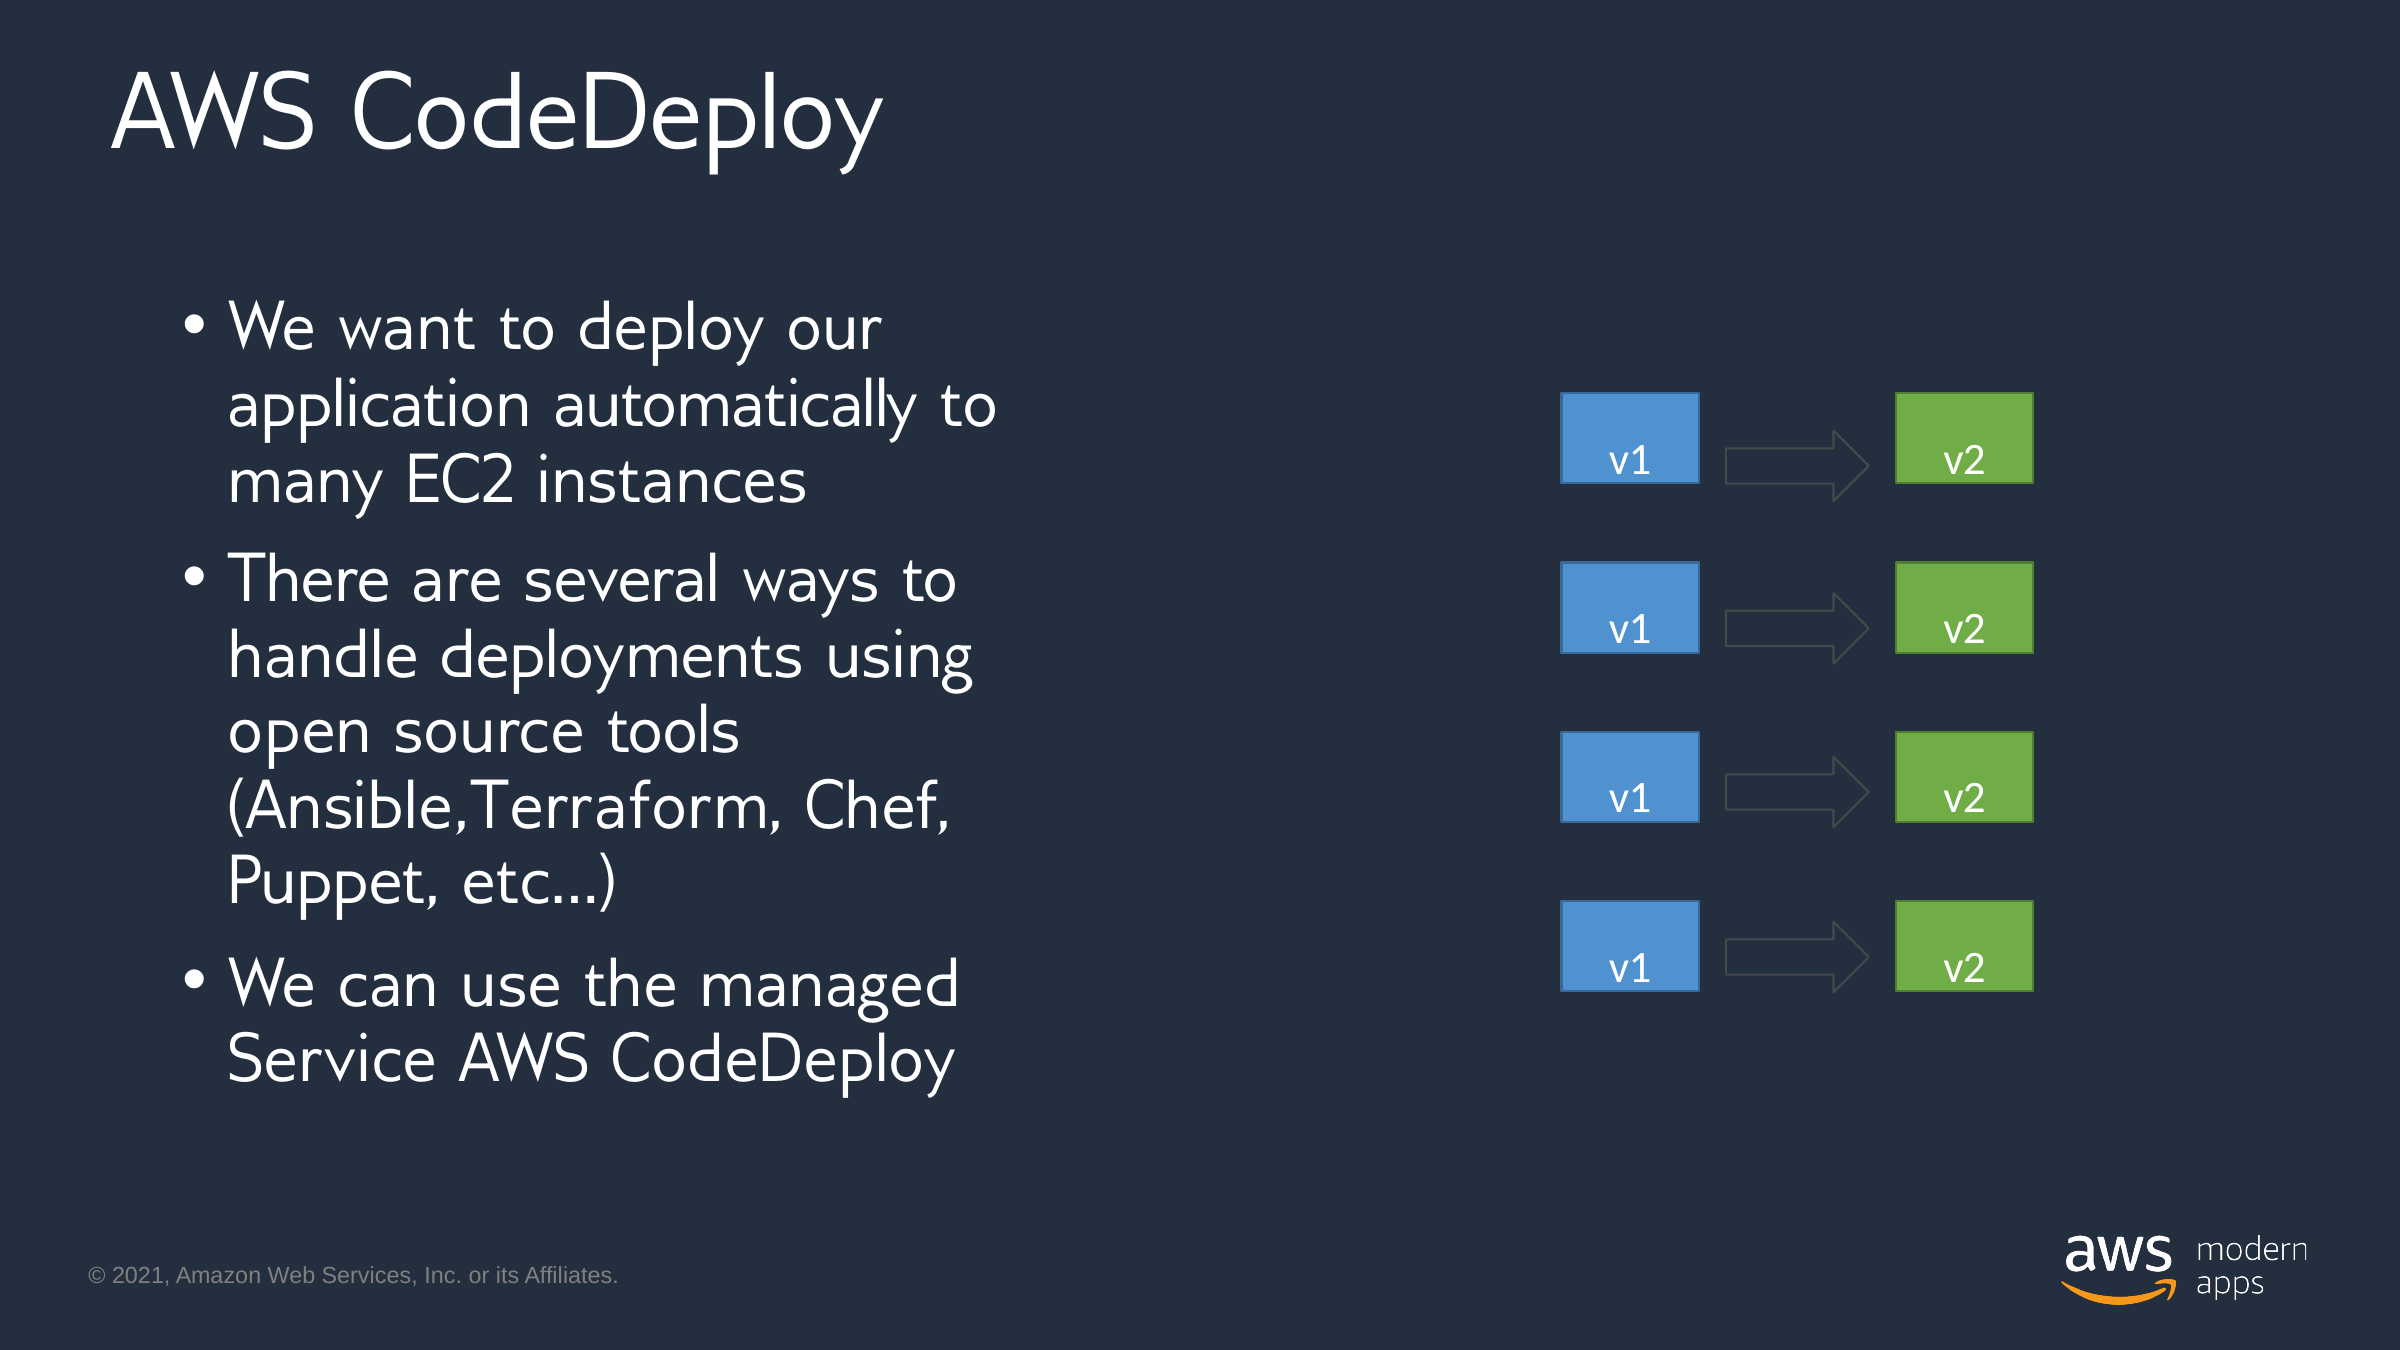

# AWS CodeDeploy
We want to deploy our application automatically to many EC2 instances
There are several ways to handle deployments using open source tools (Ansible,Terraform, Chef, Puppet, etc…)
We can use the managed Service AWS CodeDeploy
v1
v2

v1
v2

v1
v2

v1
v2